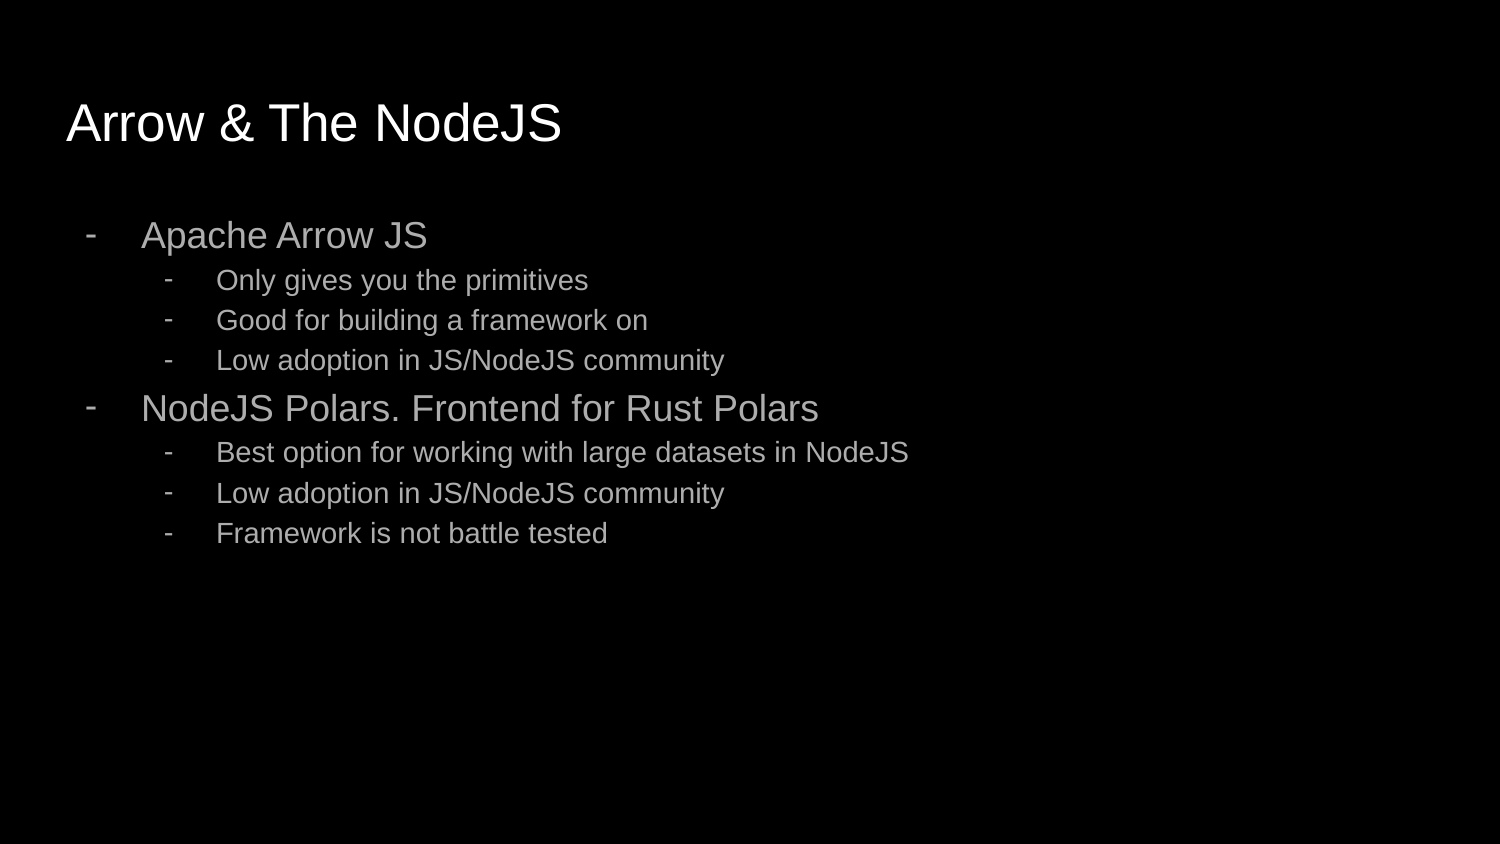

# Arrow & The NodeJS
Apache Arrow JS
Only gives you the primitives
Good for building a framework on
Low adoption in JS/NodeJS community
NodeJS Polars. Frontend for Rust Polars
Best option for working with large datasets in NodeJS
Low adoption in JS/NodeJS community
Framework is not battle tested